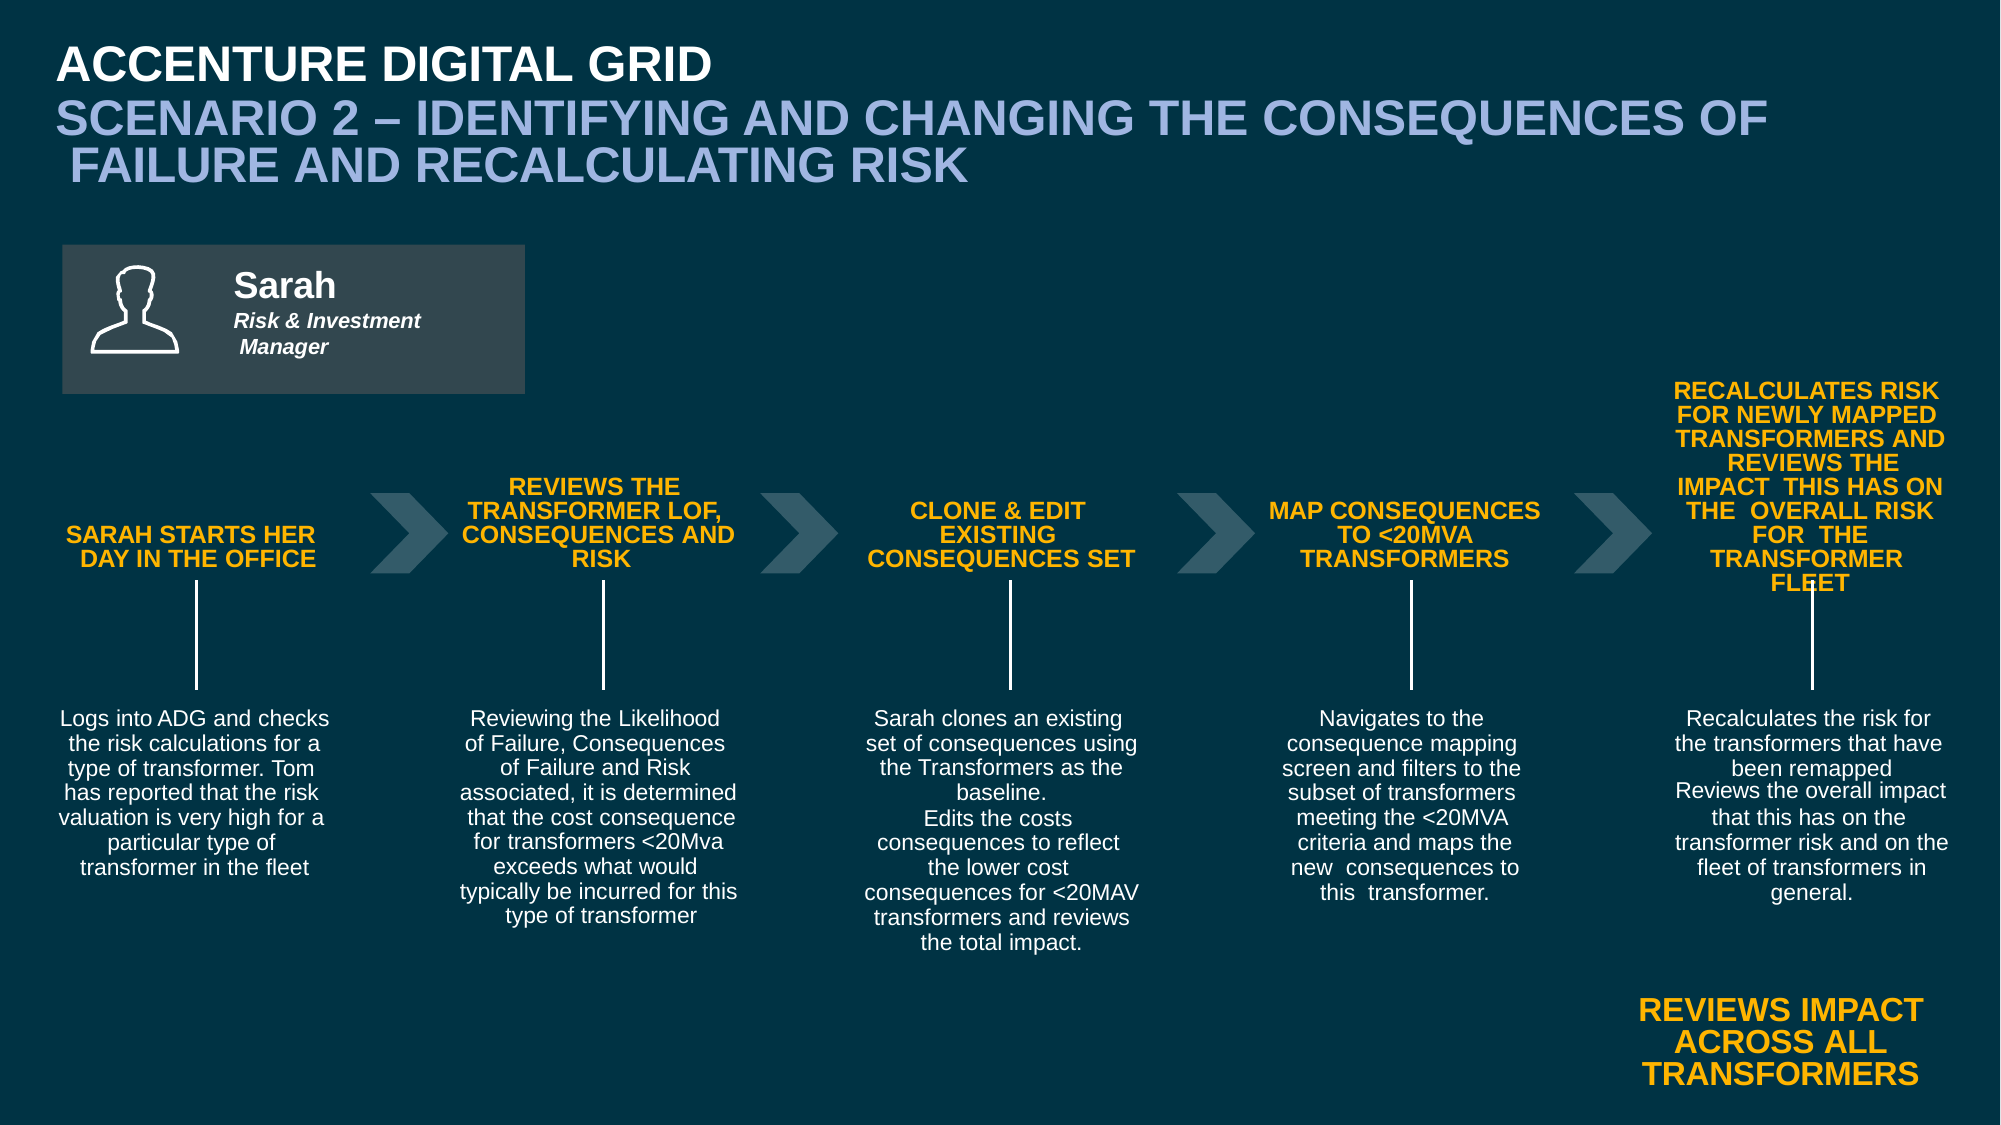

# ACCENTURE DIGITAL GRID
SCENARIO 2 – IDENTIFYING AND CHANGING THE CONSEQUENCES OF  FAILURE AND RECALCULATING RISK

Sarah
Risk & Investment  Manager

RECALCULATES RISK  FOR NEWLY MAPPED  TRANSFORMERS AND  REVIEWS THE IMPACT  THIS HAS ON THE  OVERALL RISK FOR  THE TRANSFORMER  FLEET
REVIEWS THE  TRANSFORMER LOF,  CONSEQUENCES AND  RISK
CLONE & EDIT  EXISTING  CONSEQUENCES SET
MAP CONSEQUENCES  TO <20MVA  TRANSFORMERS

SARAH STARTS HER  DAY IN THE OFFICE

Logs into ADG and checks  the risk calculations for a  type of transformer. Tom  has reported that the risk  valuation is very high for a  particular type of  transformer in the fleet
Navigates to the  consequence mapping  screen and filters to the  subset of transformers  meeting the <20MVA  criteria and maps the new  consequences to this  transformer.
Recalculates the risk for  the transformers that have  been remapped
Reviews the overall impact
that this has on the  transformer risk and on the  fleet of transformers in  general.
Reviewing the Likelihood  of Failure, Consequences  of Failure and Risk  associated, it is determined  that the cost consequence  for transformers <20Mva  exceeds what would  typically be incurred for this  type of transformer
Sarah clones an existing  set of consequences using  the Transformers as the  baseline.
Edits the costs  consequences to reflect  the lower cost  consequences for <20MAV  transformers and reviews  the total impact.
REVIEWS IMPACT  ACROSS ALL  TRANSFORMERS